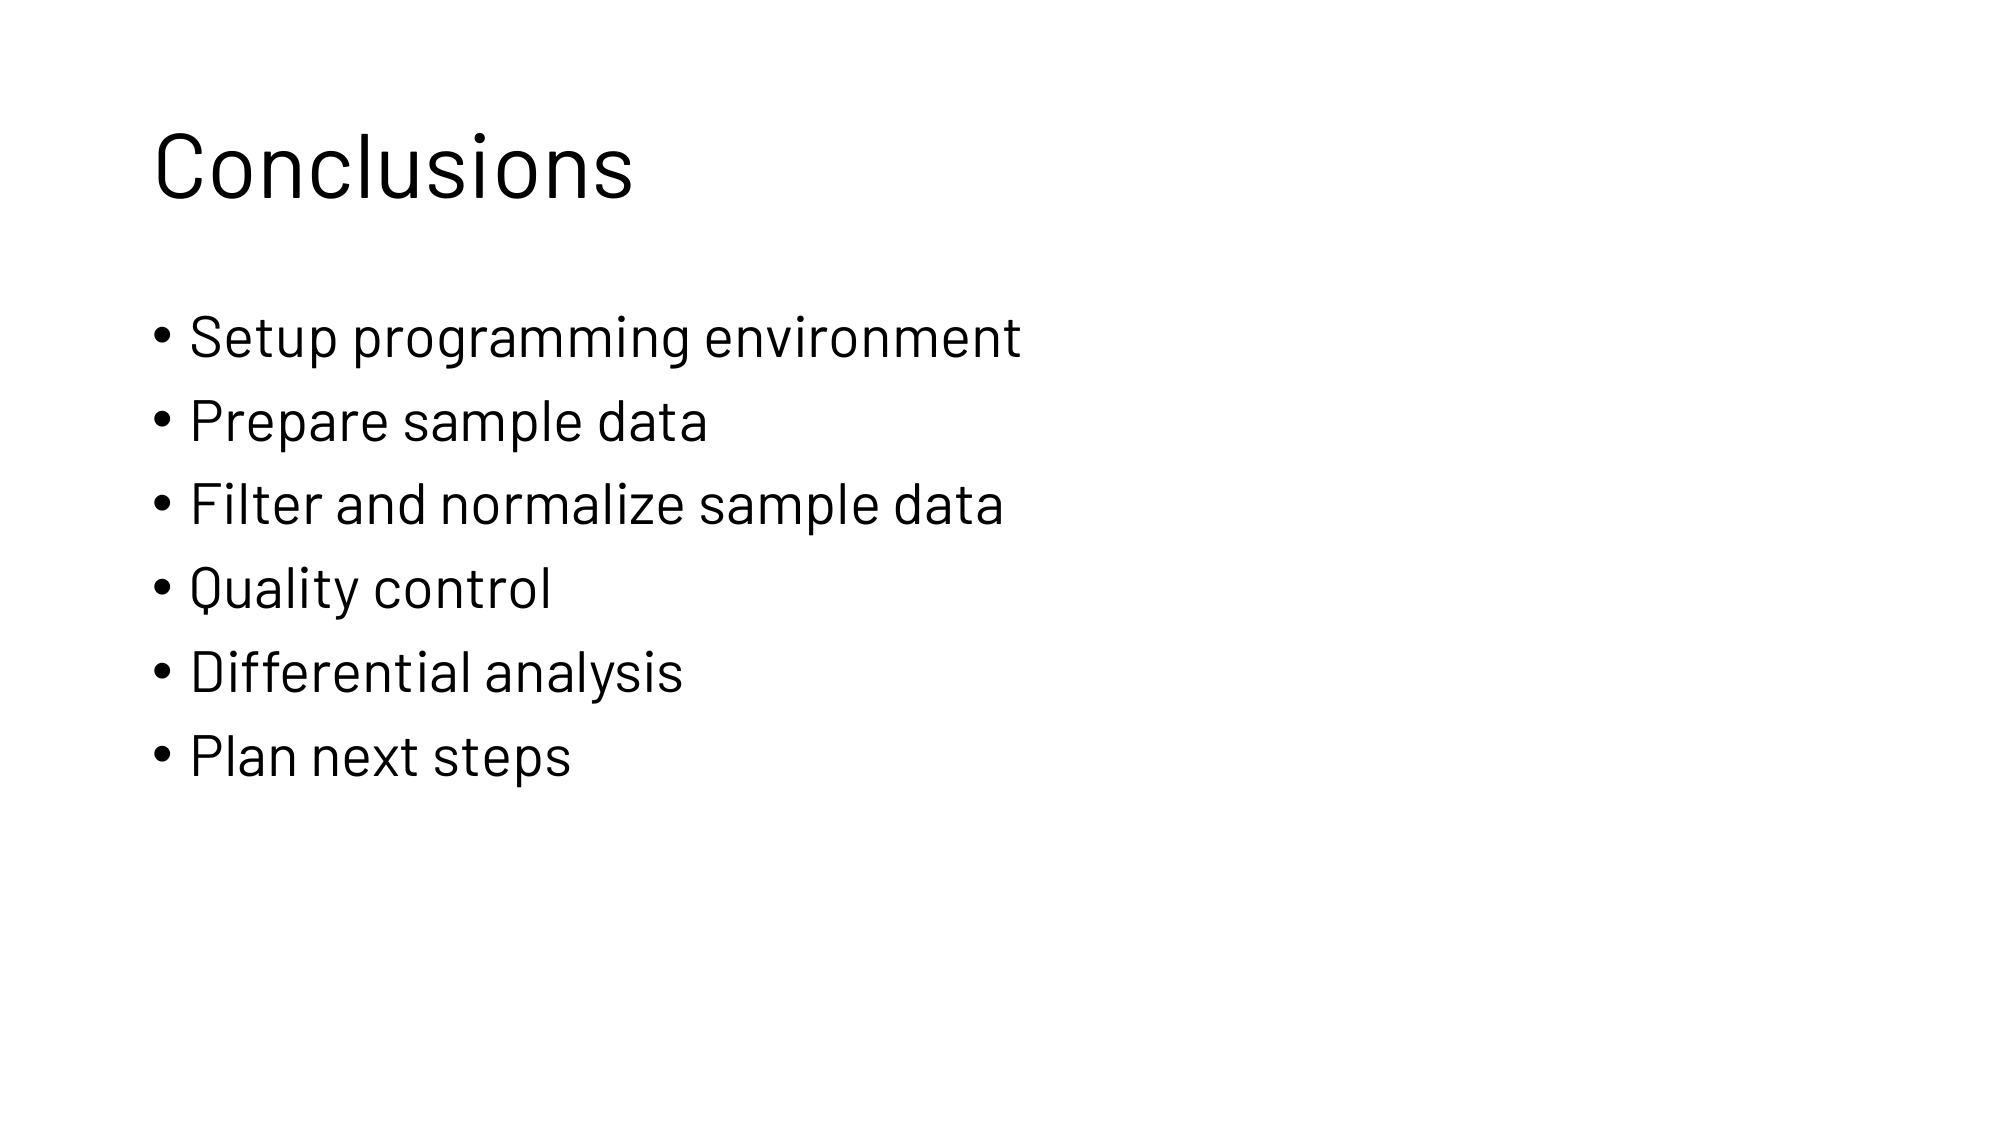

# Conclusions
Setup programming environment
Prepare sample data
Filter and normalize sample data
Quality control
Differential analysis
Plan next steps